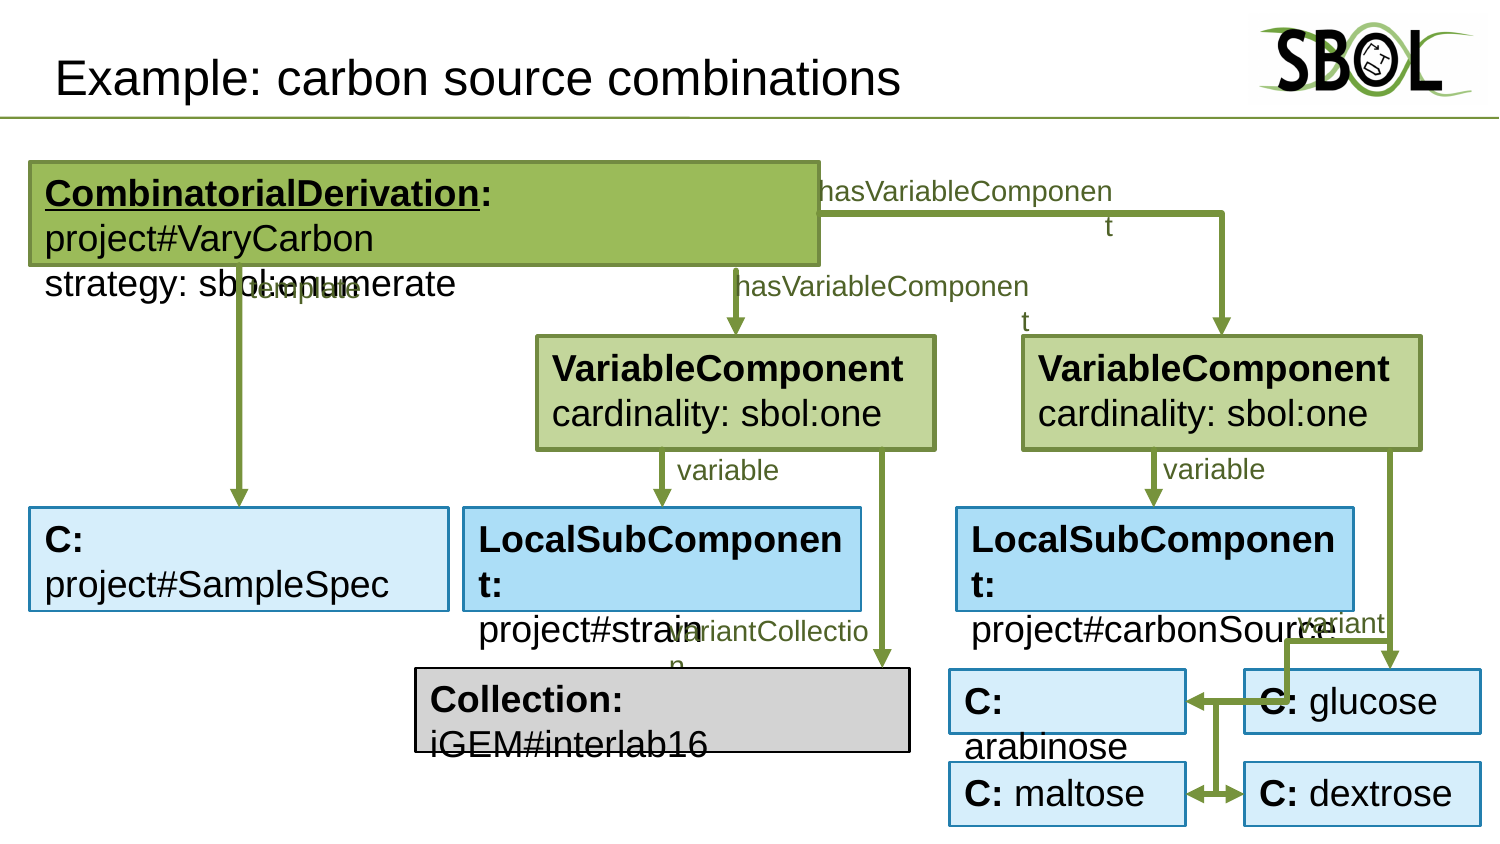

# Example: carbon source combinations
CombinatorialDerivation: project#VaryCarbon
strategy: sbol:enumerate
hasVariableComponent
hasVariableComponent
template
VariableComponent
cardinality: sbol:one
VariableComponent
cardinality: sbol:one
variable
variable
C: project#SampleSpec

LocalSubComponent:
project#strain
LocalSubComponent:
project#carbonSource
variant
variantCollection
Collection: iGEM#interlab16
C: arabinose

C: glucose

C: maltose

C: dextrose